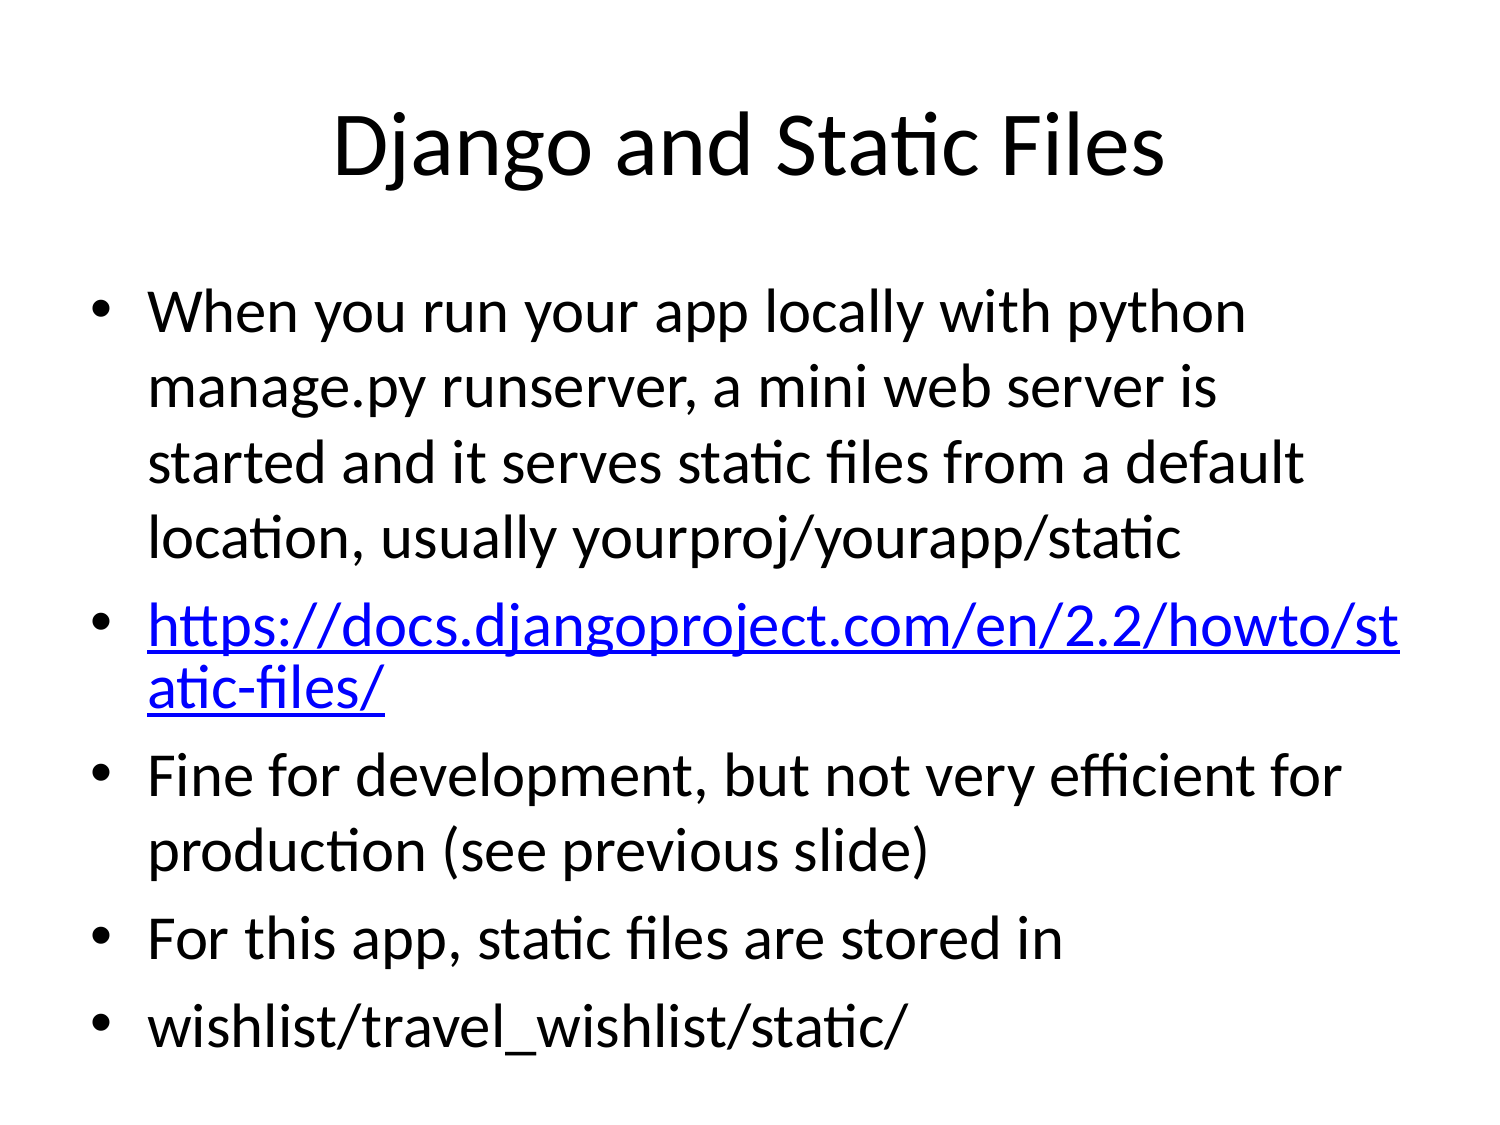

# Django and Static Files
When you run your app locally with python manage.py runserver, a mini web server is started and it serves static files from a default location, usually yourproj/yourapp/static
https://docs.djangoproject.com/en/2.2/howto/static-files/
Fine for development, but not very efficient for production (see previous slide)
For this app, static files are stored in
wishlist/travel_wishlist/static/